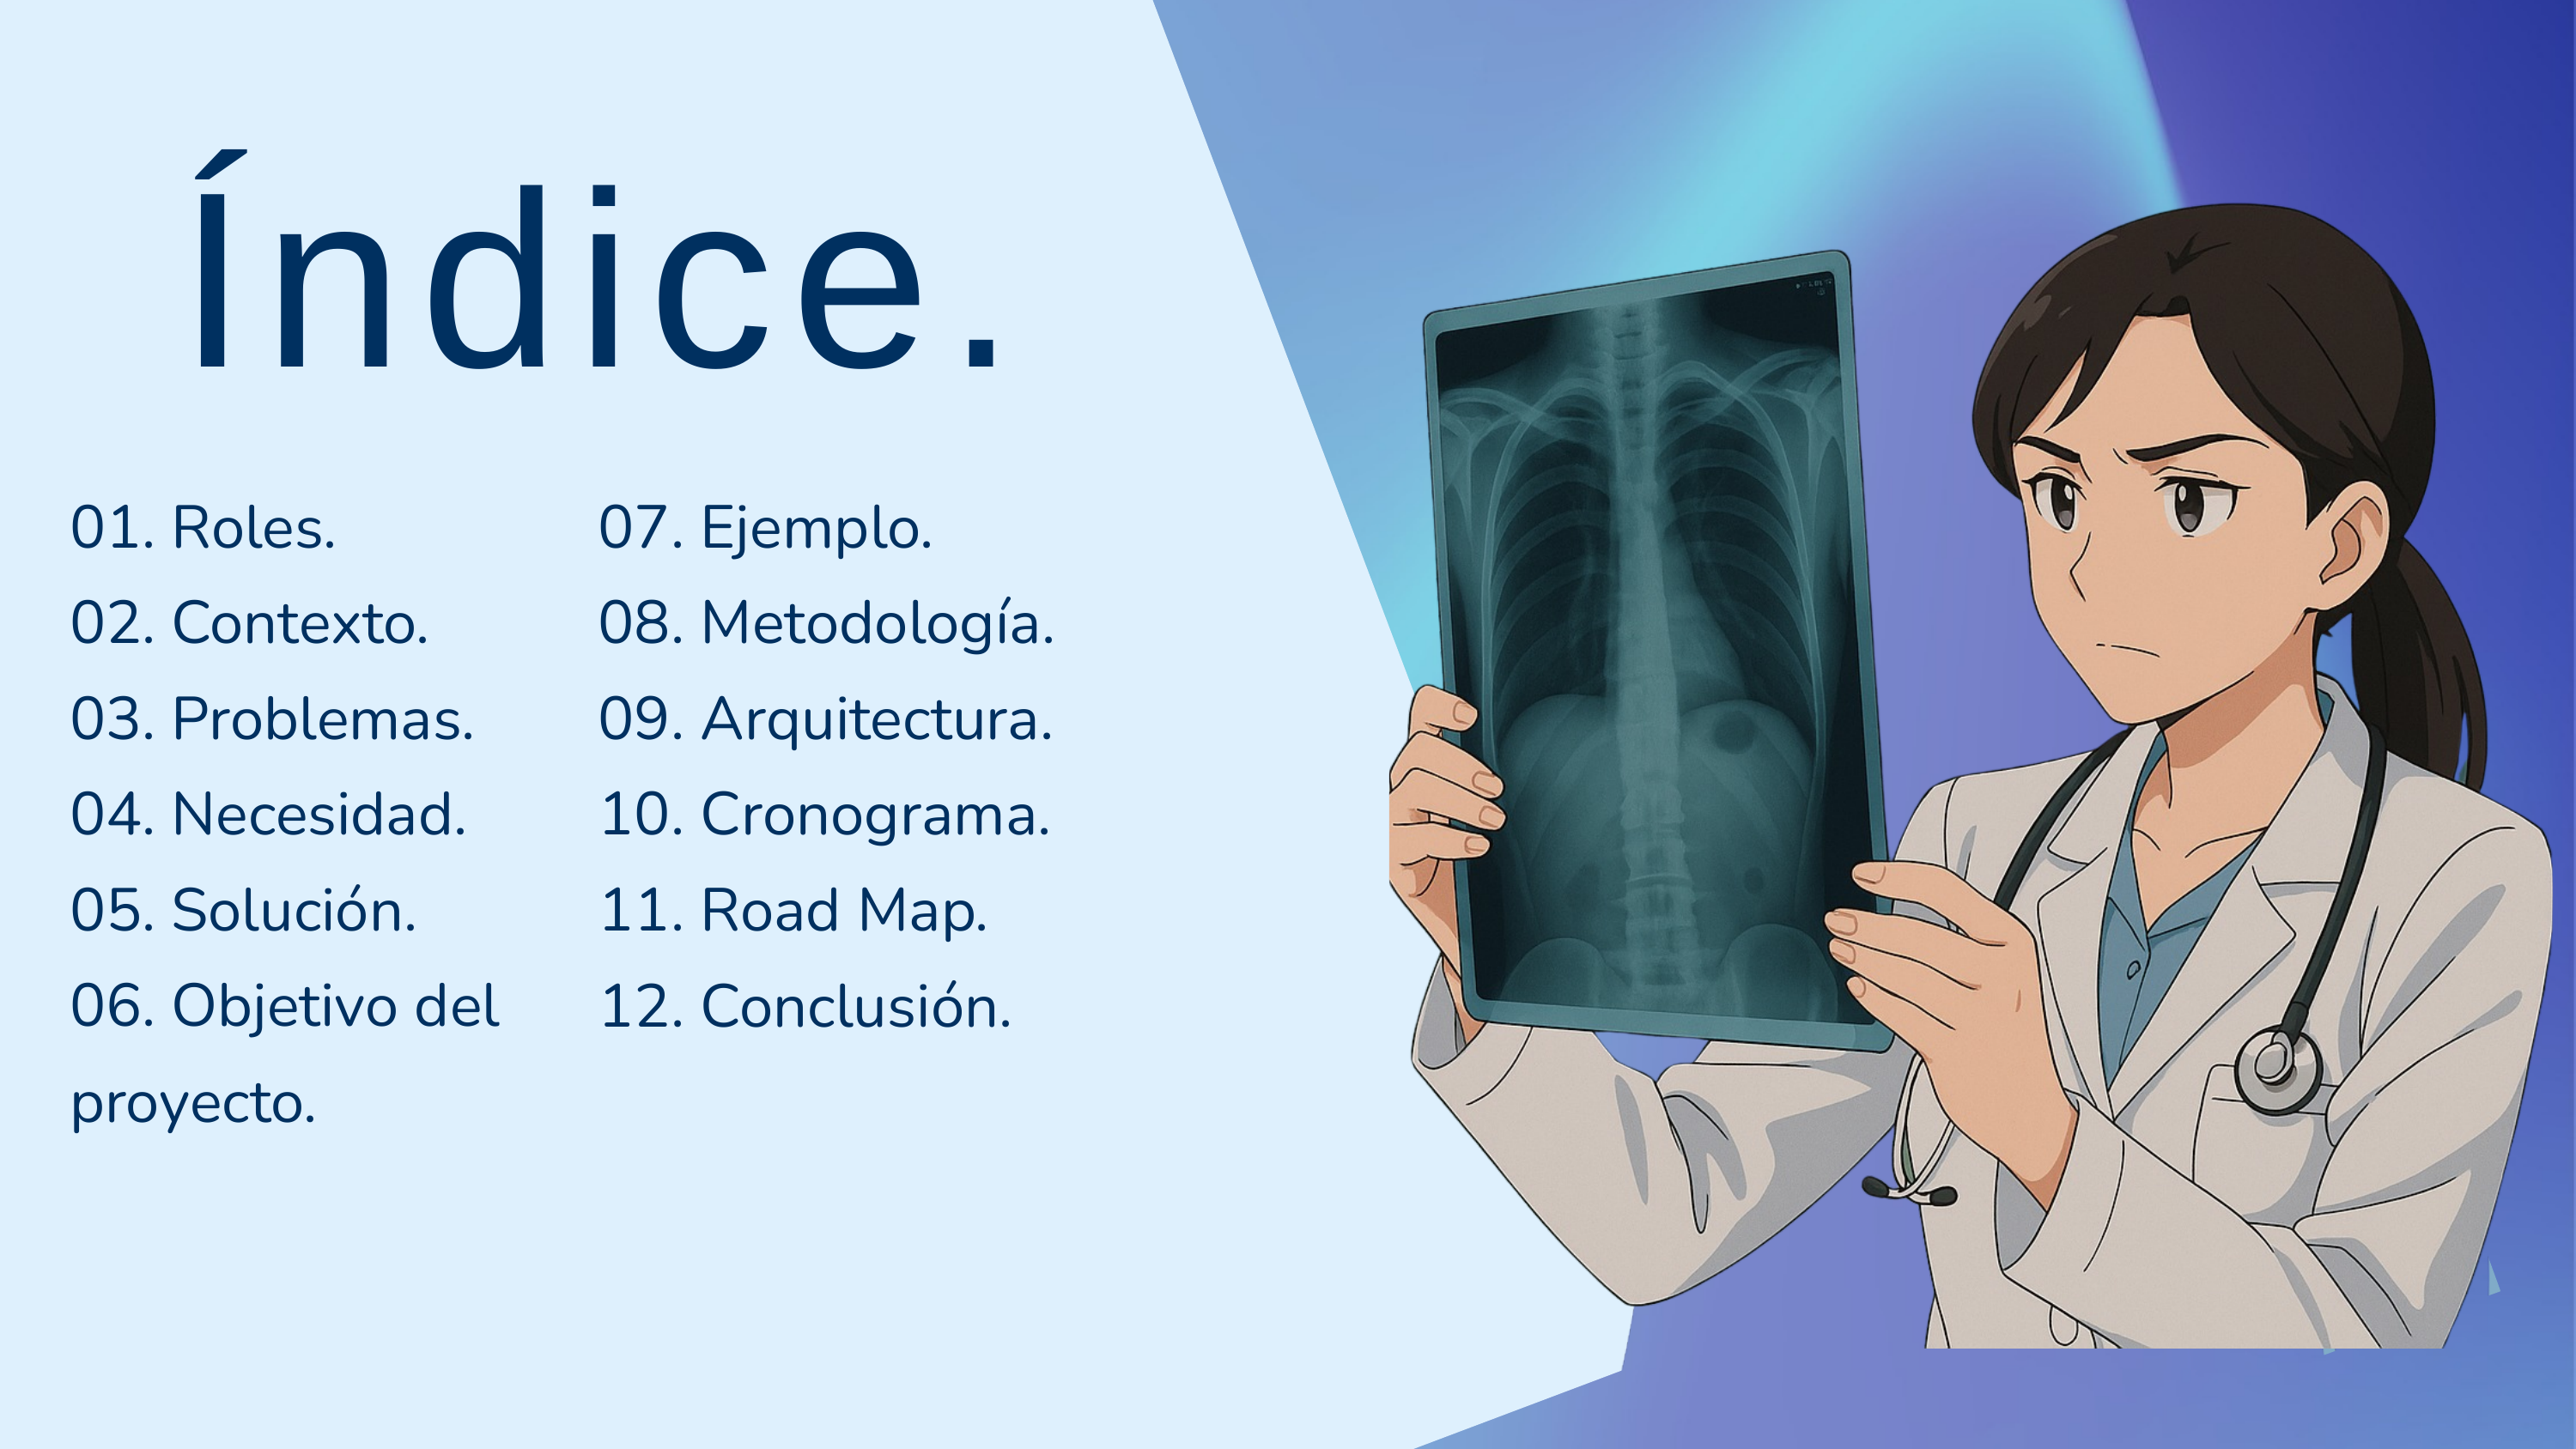

Índice.

01. Roles.
02. Contexto.
03. Problemas.
04. Necesidad.
05. Solución.
06. Objetivo del proyecto.

07. Ejemplo.
08. Metodología.
09. Arquitectura.
10. Cronograma.
11. Road Map.
12. Conclusión.